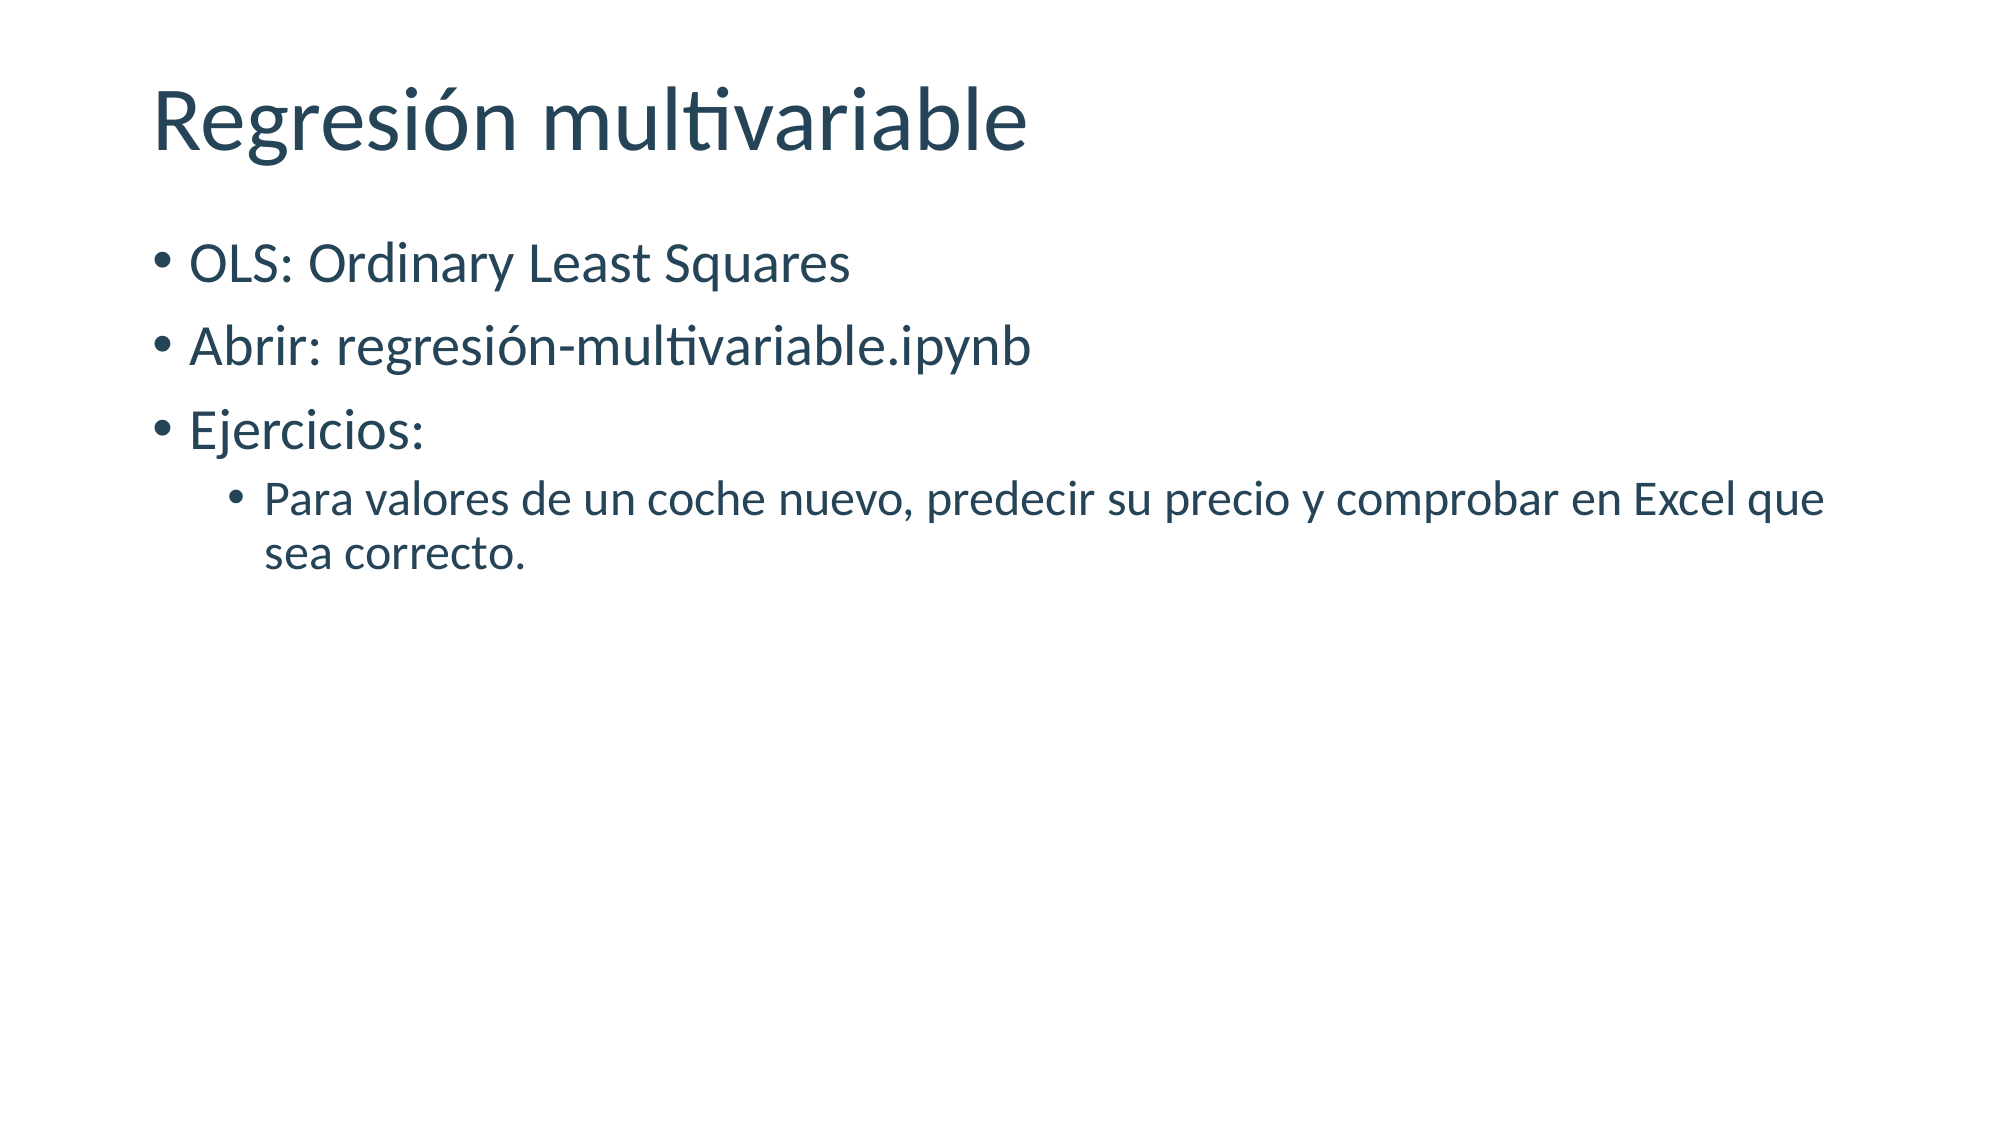

# Regresión multivariable
OLS: Ordinary Least Squares
Abrir: regresión-multivariable.ipynb
Ejercicios:
Para valores de un coche nuevo, predecir su precio y comprobar en Excel que sea correcto.